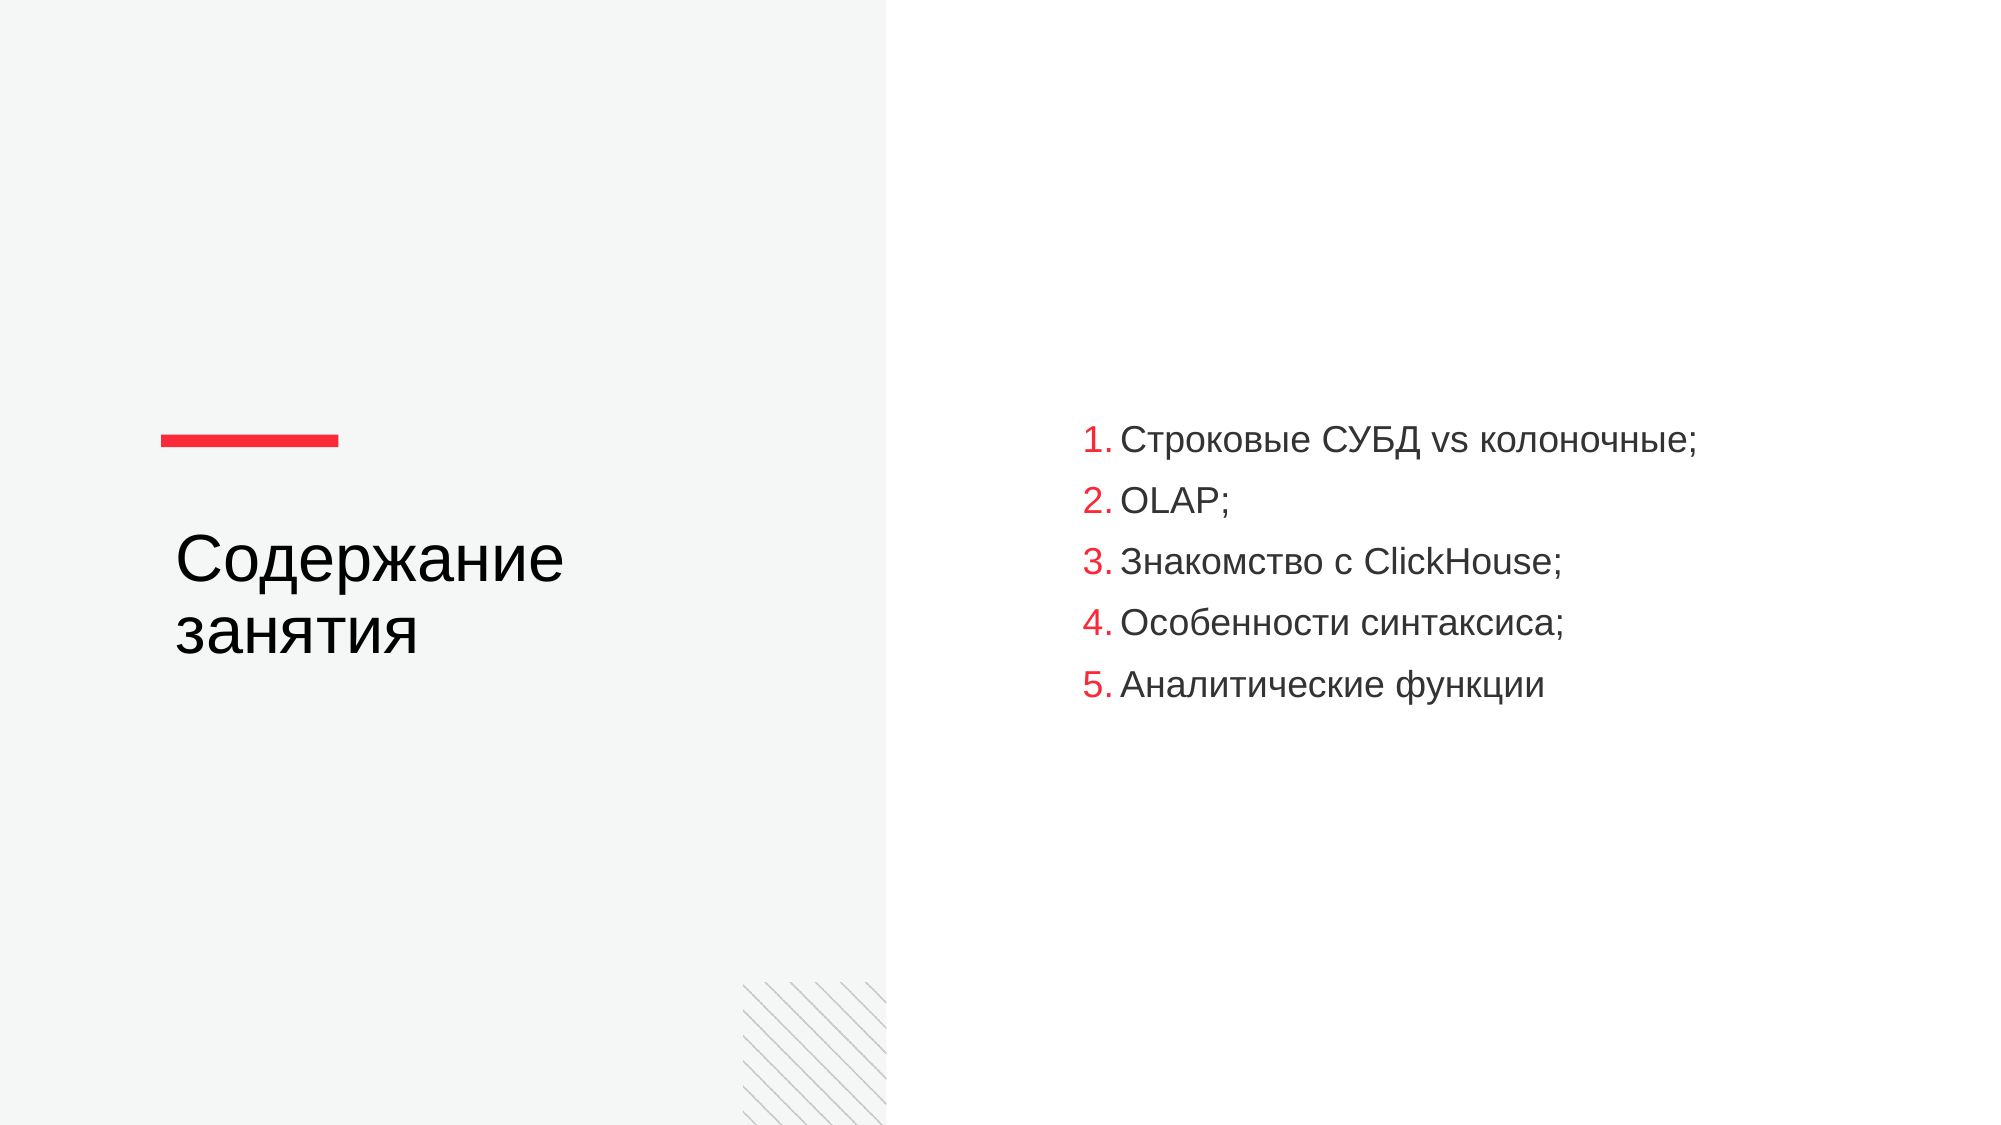

Строковые СУБД vs колоночные;
OLAP;
Знакомство с ClickHouse;
Особенности синтаксиса;
Аналитические функции
Содержание занятия